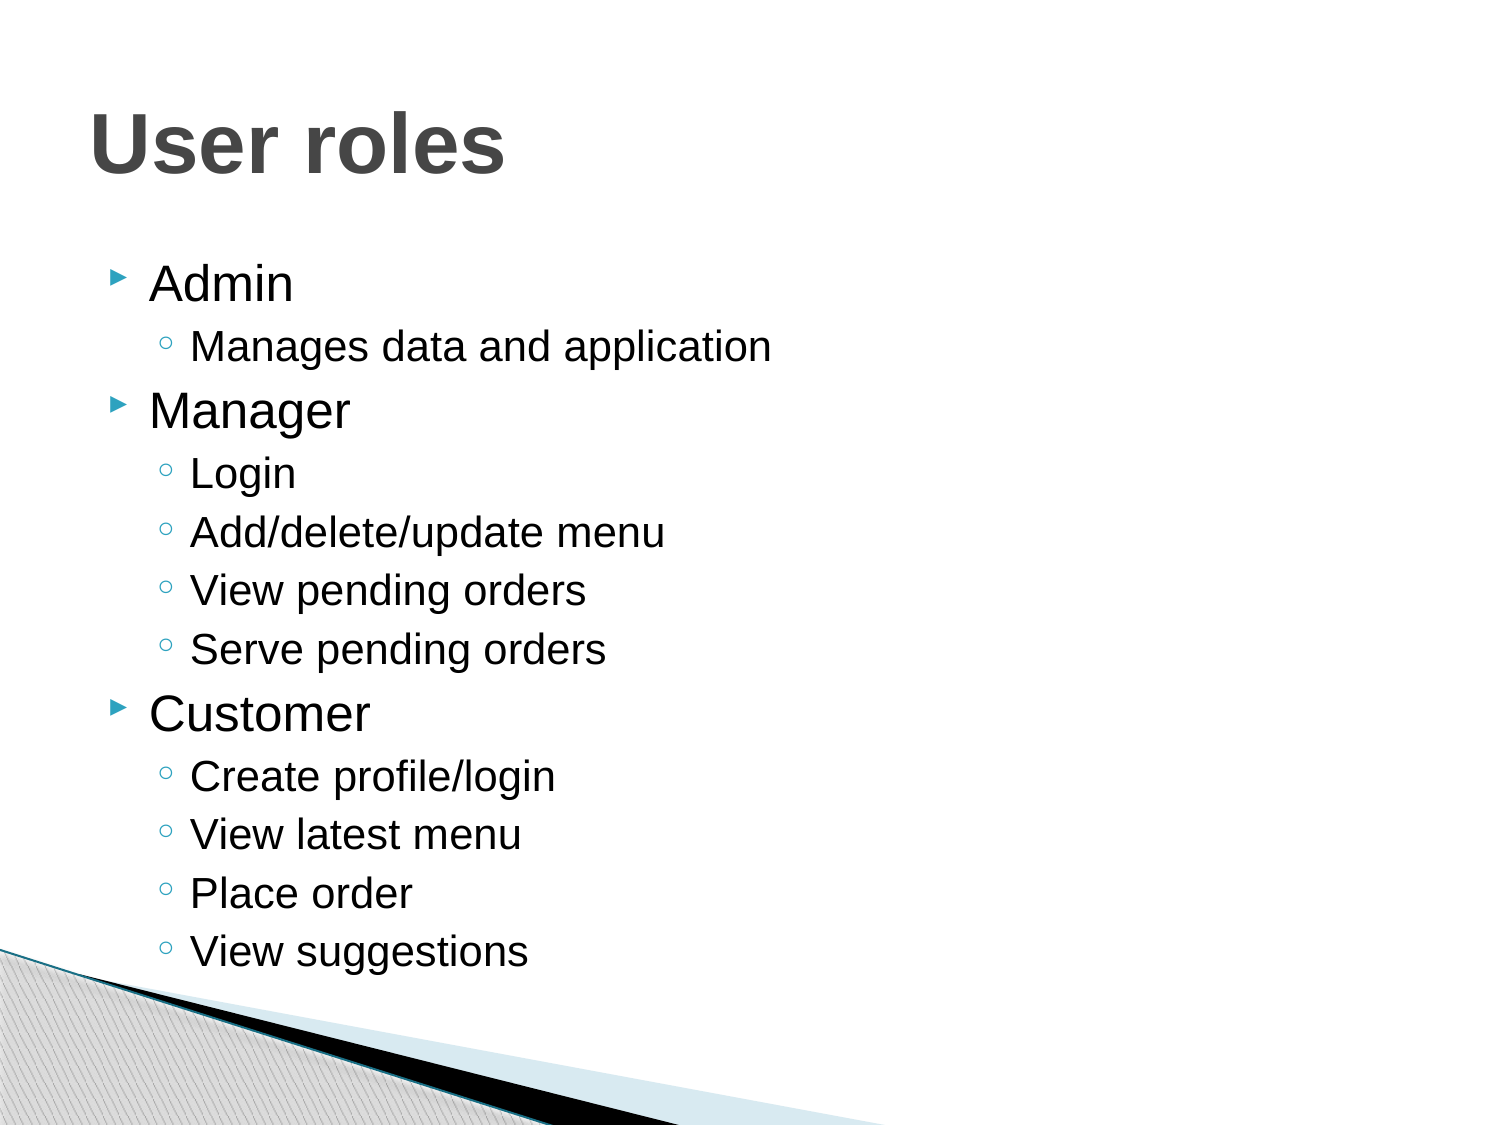

# User roles
Admin
Manages data and application
Manager
Login
Add/delete/update menu
View pending orders
Serve pending orders
Customer
Create profile/login
View latest menu
Place order
View suggestions